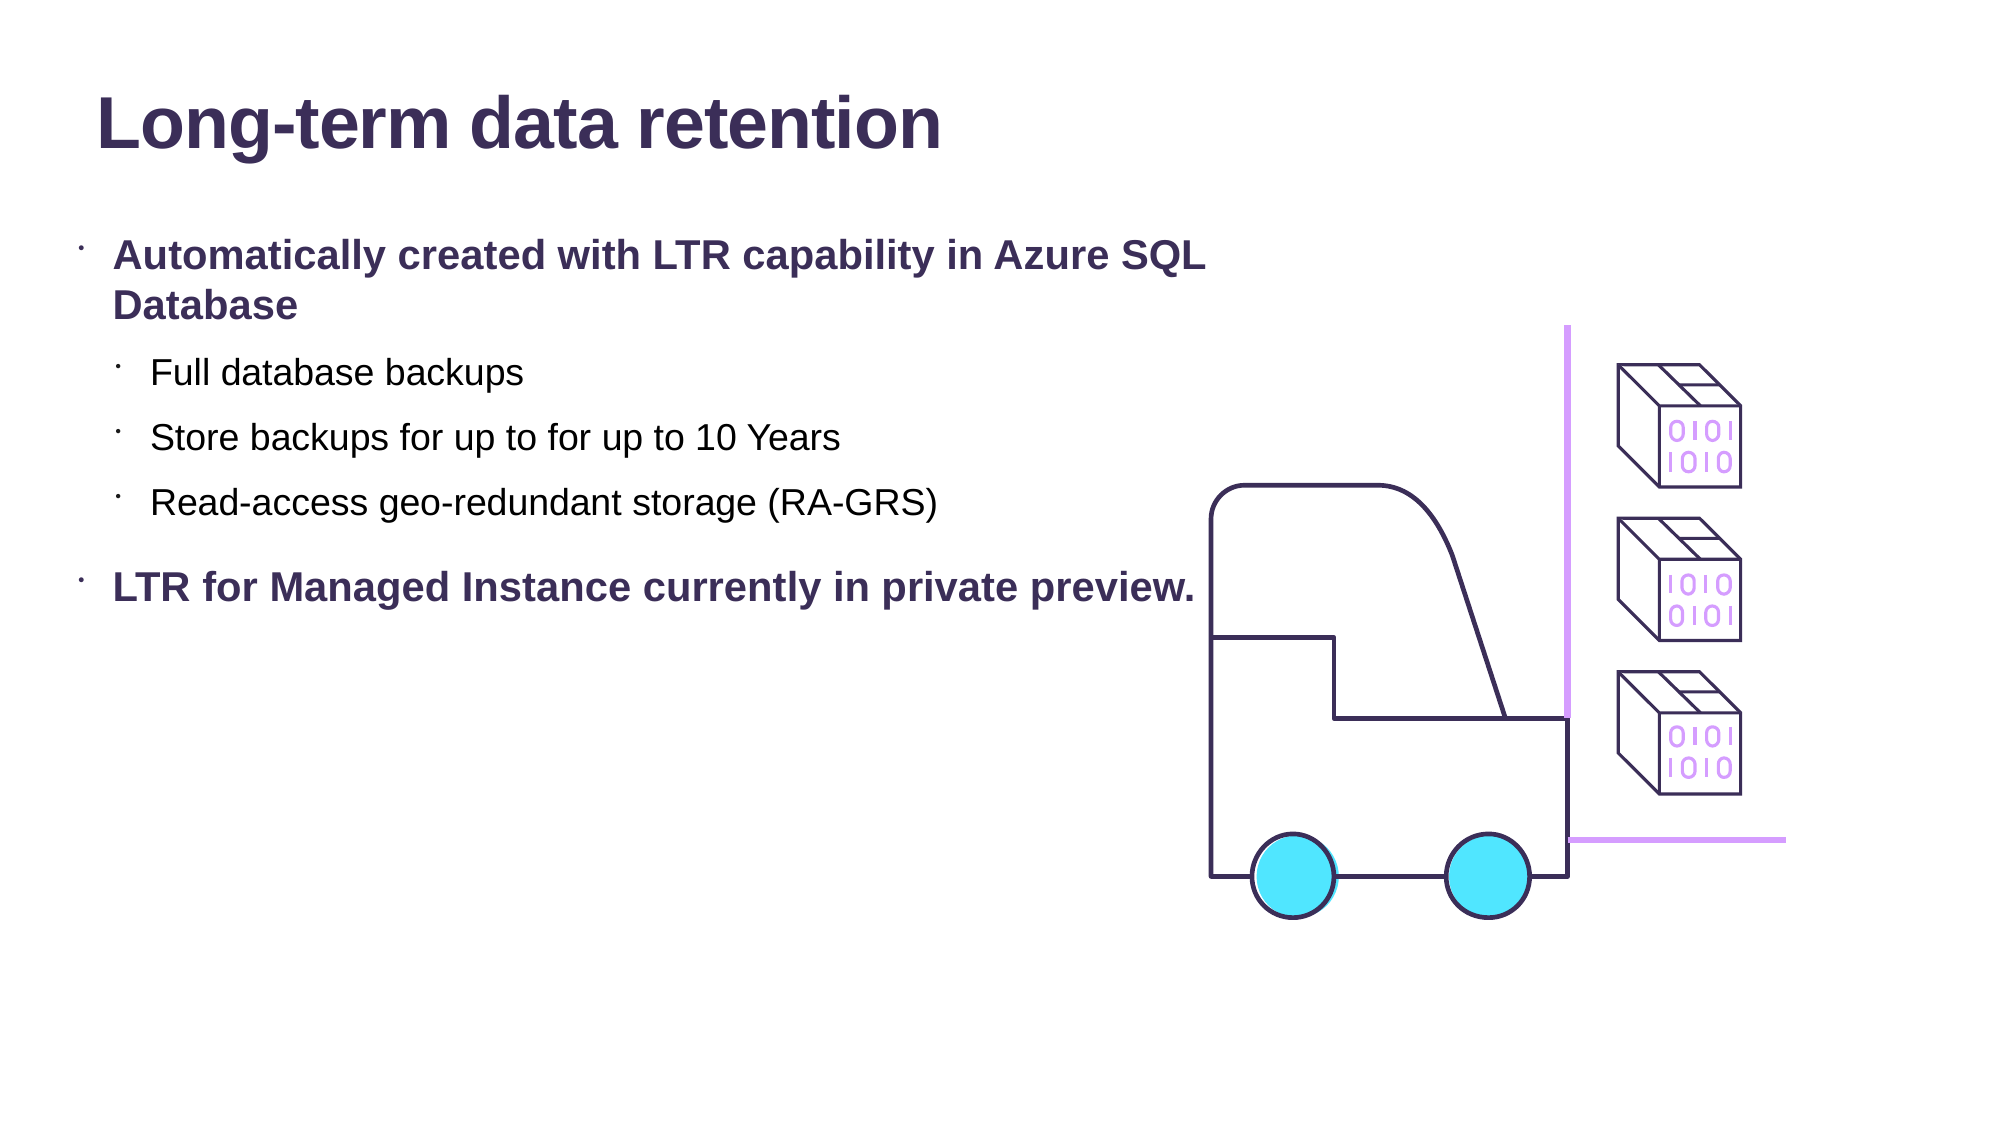

# Long-term data retention
Automatically created with LTR capability in Azure SQL Database
Full database backups
Store backups for up to for up to 10 Years
Read-access geo-redundant storage (RA-GRS)
LTR for Managed Instance currently in private preview.